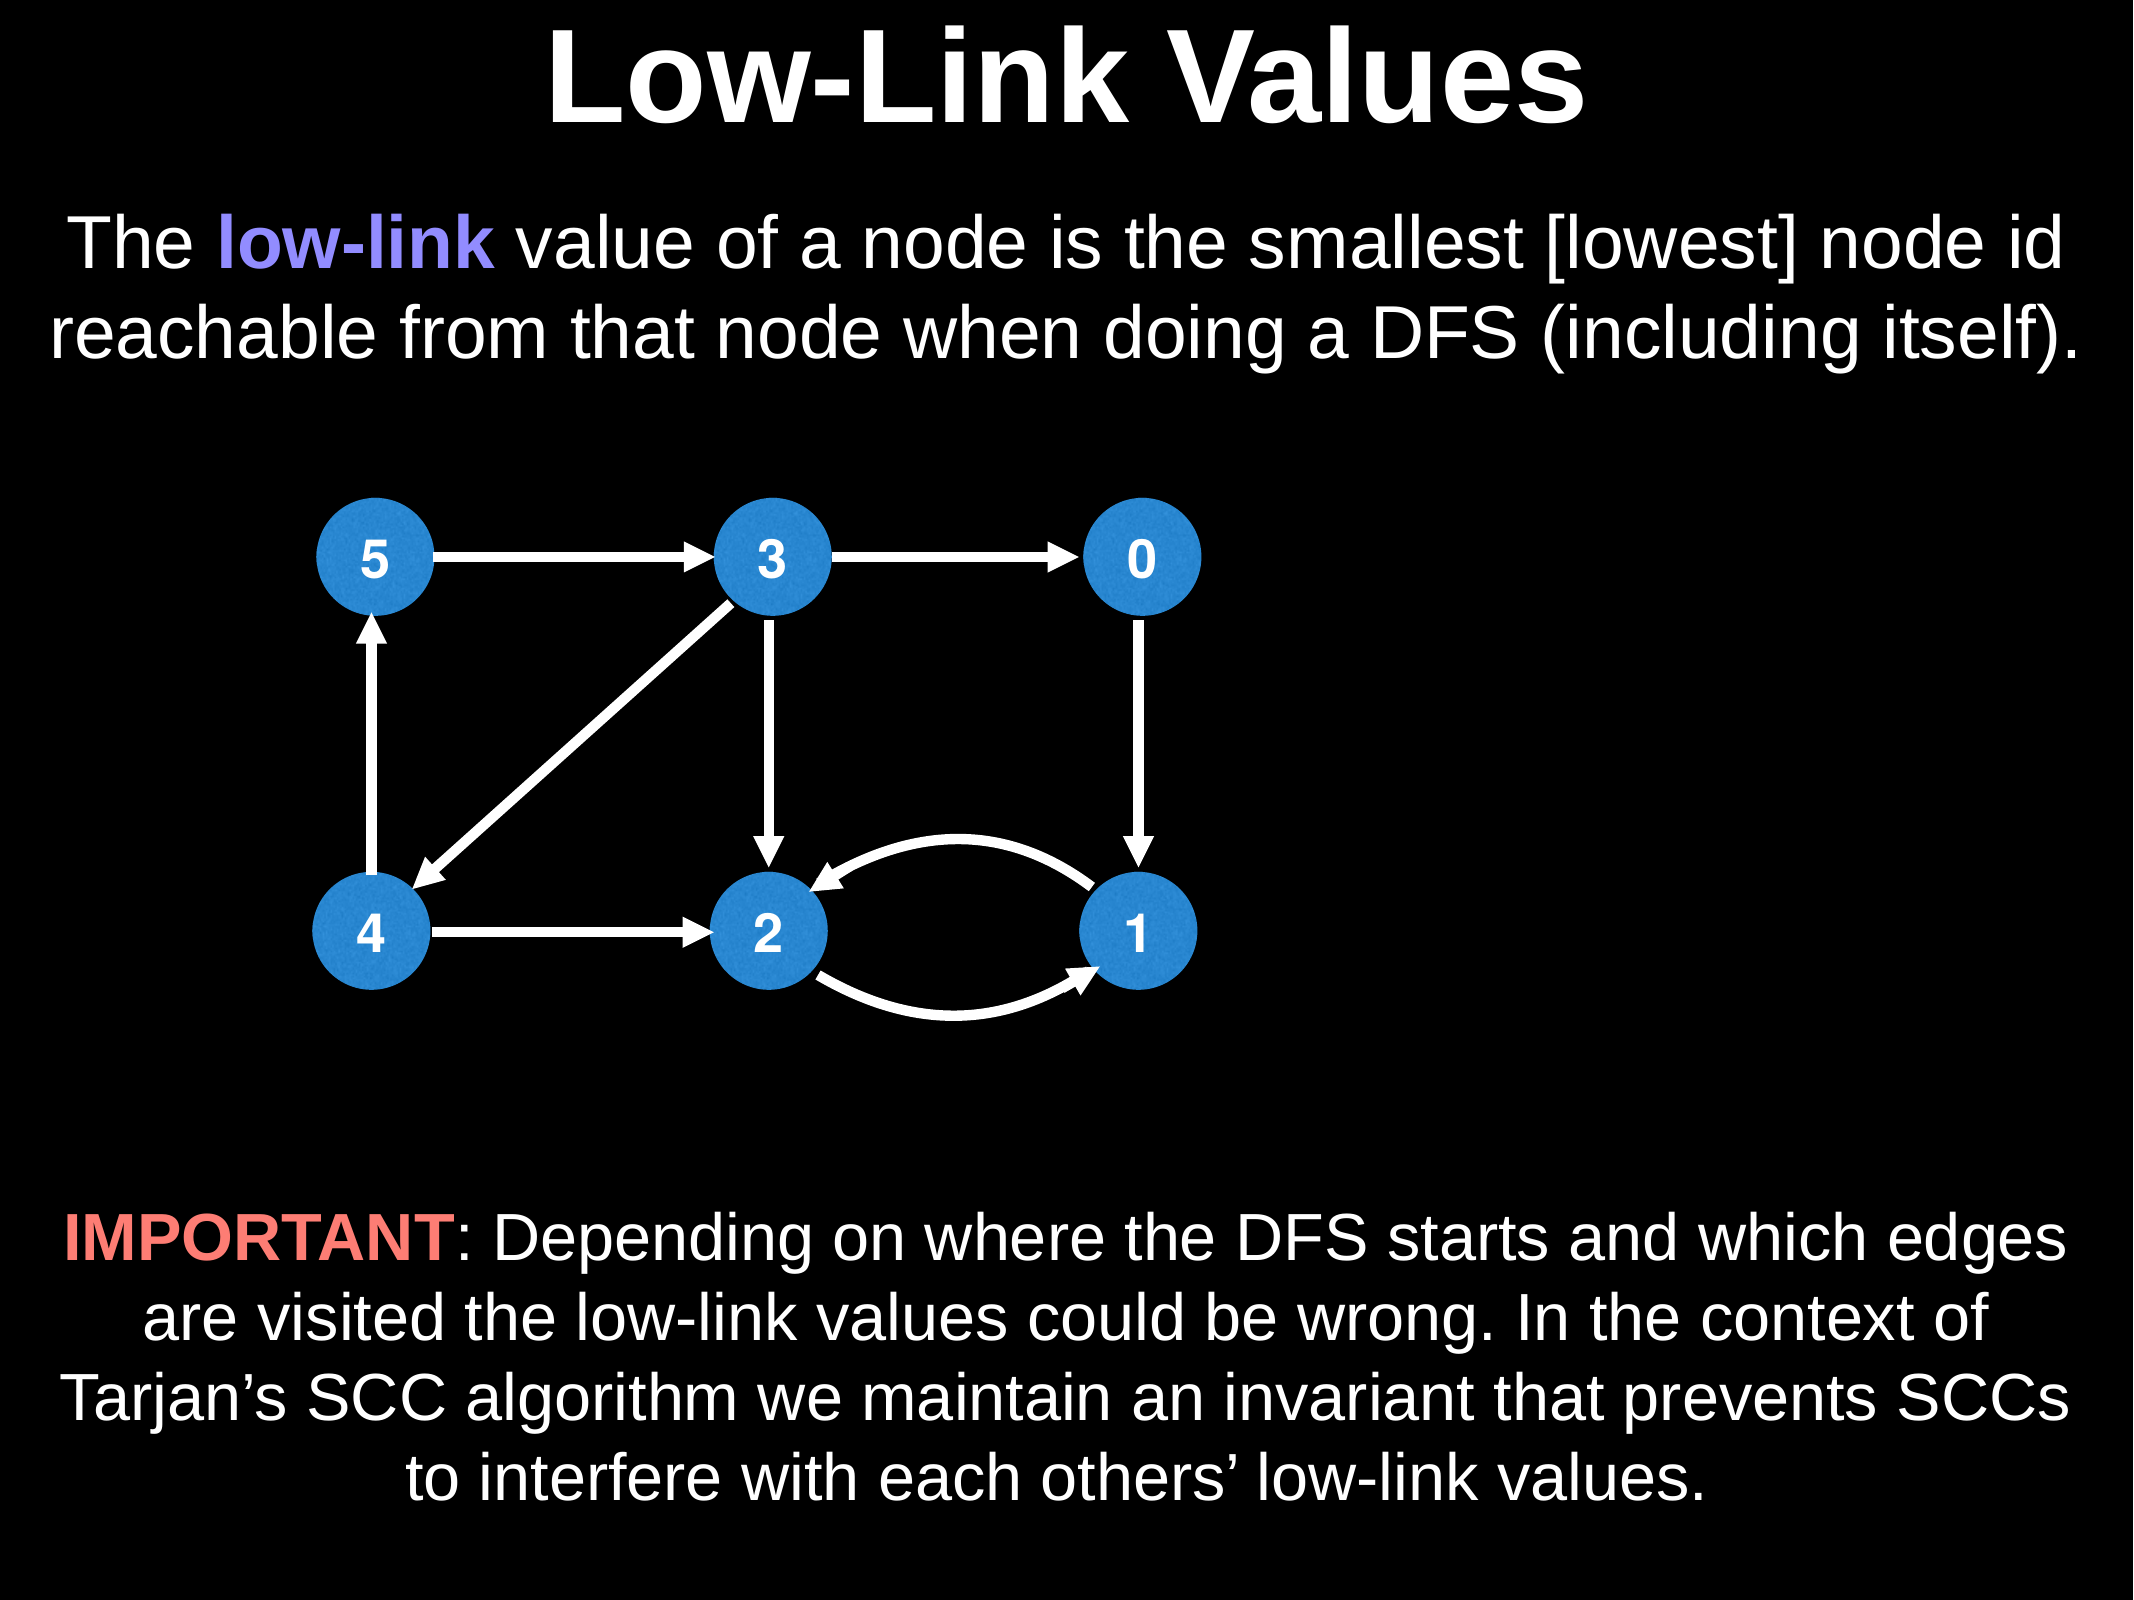

Low-Link Values
The low-link value of a node is the smallest [lowest] node id reachable from that node when doing a DFS (including itself).
0
3
5

1
2
4

IMPORTANT: Depending on where the DFS starts and which edges are visited the low-link values could be wrong. In the context of Tarjan’s SCC algorithm we maintain an invariant that prevents SCCs to interfere with each others’ low-link values.